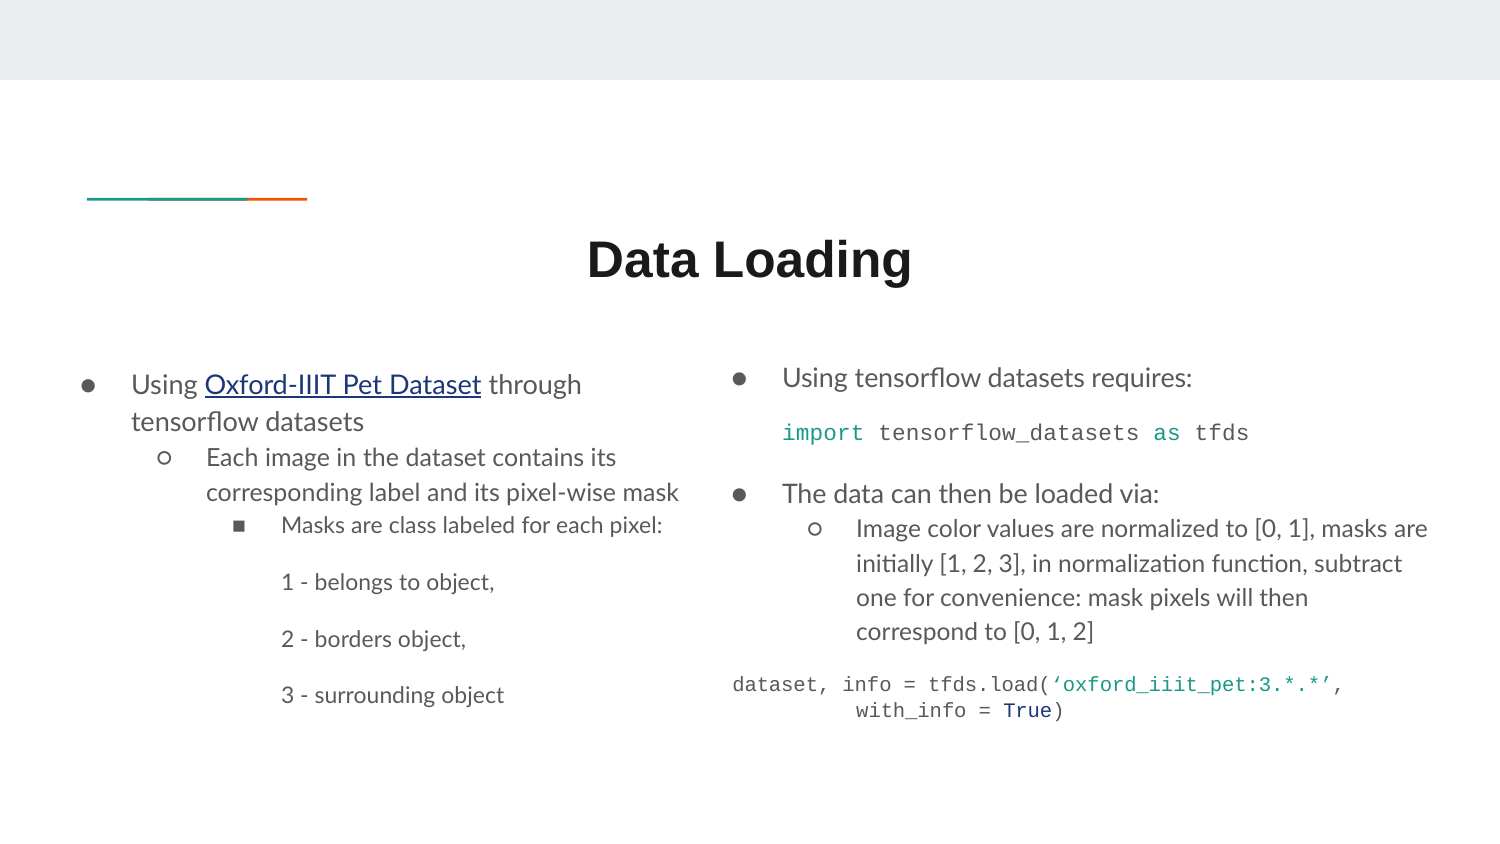

# Data Loading
Using tensorflow datasets requires:
import tensorflow_datasets as tfds
The data can then be loaded via:
Image color values are normalized to [0, 1], masks are initially [1, 2, 3], in normalization function, subtract one for convenience: mask pixels will then correspond to [0, 1, 2]
  dataset, info = tfds.load(‘oxford_iiit_pet:3.*.*’,
					with_info = True)
Using Oxford-IIIT Pet Dataset through tensorflow datasets
Each image in the dataset contains its corresponding label and its pixel-wise mask
Masks are class labeled for each pixel:
1 - belongs to object,
2 - borders object,
3 - surrounding object